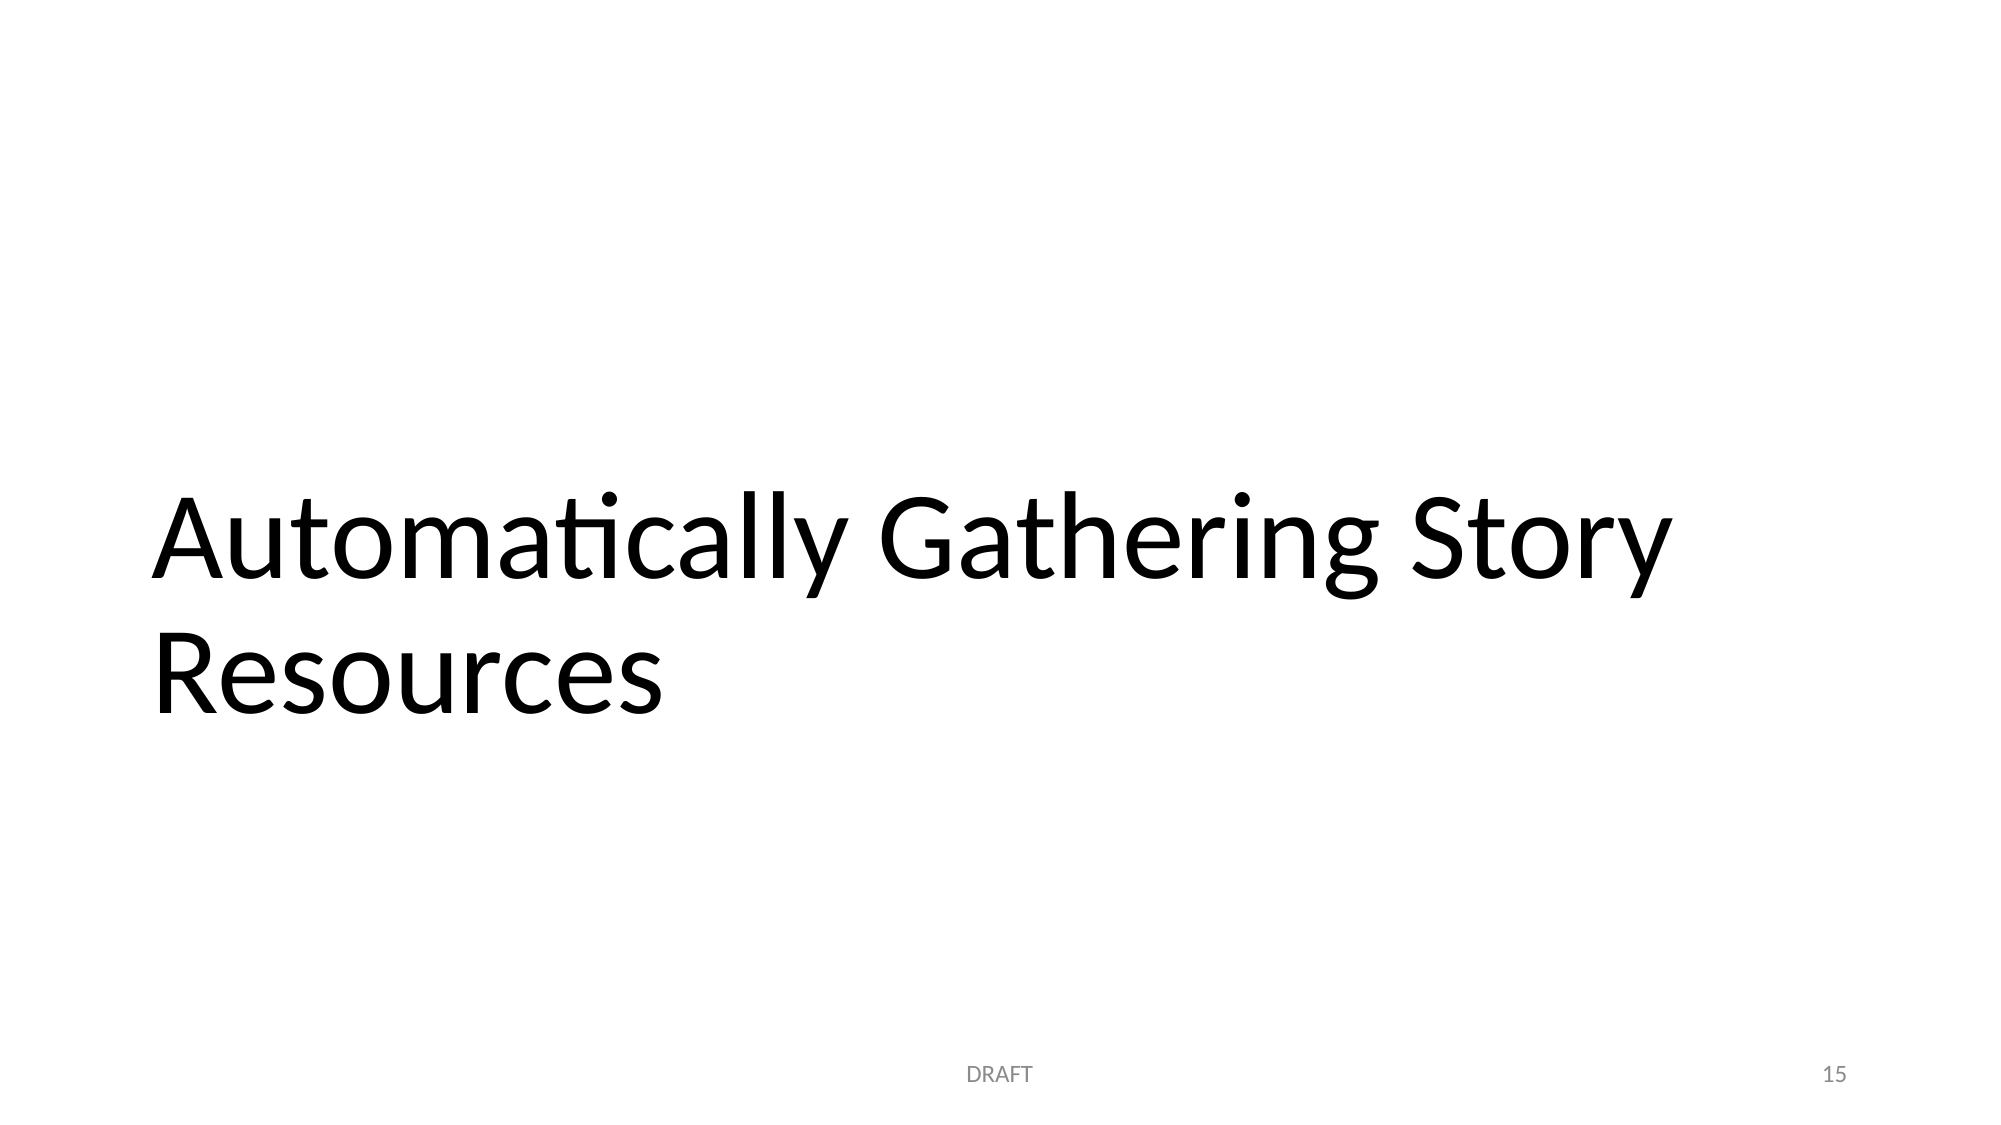

# Automatically Gathering Story Resources
DRAFT
15